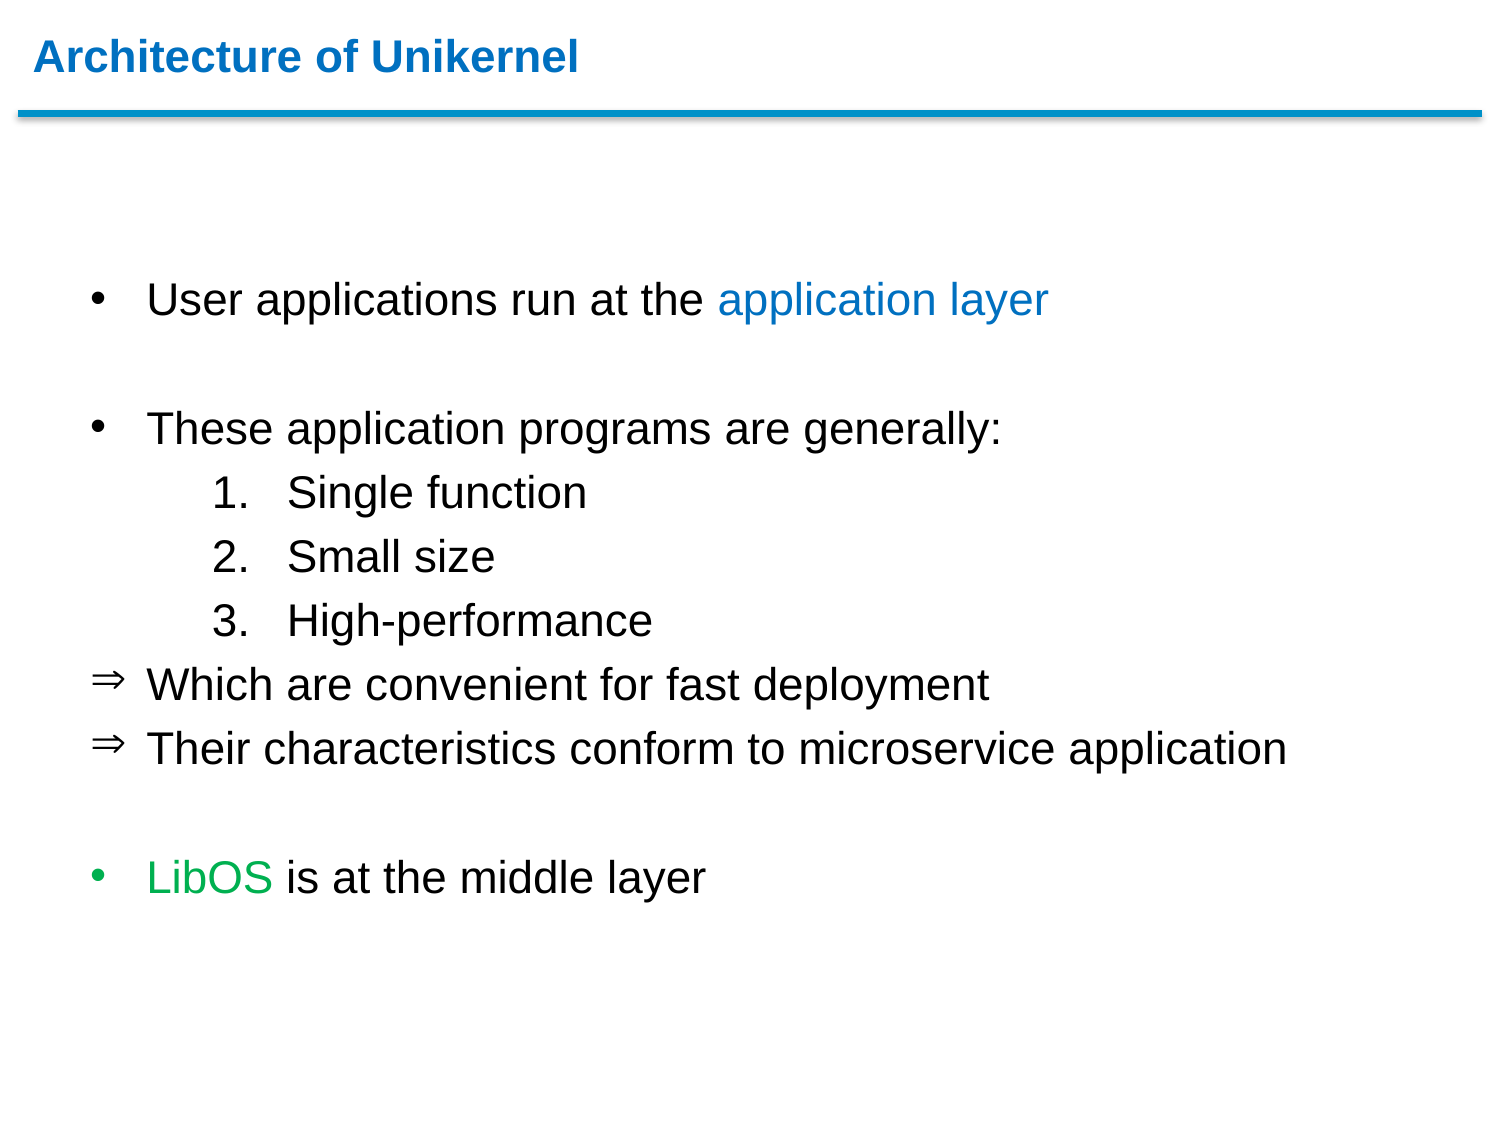

# Architecture of Unikernel
User applications run at the application layer

These application programs are generally:
Single function
Small size
High-performance
Which are convenient for fast deployment
Their characteristics conform to microservice application

LibOS is at the middle layer